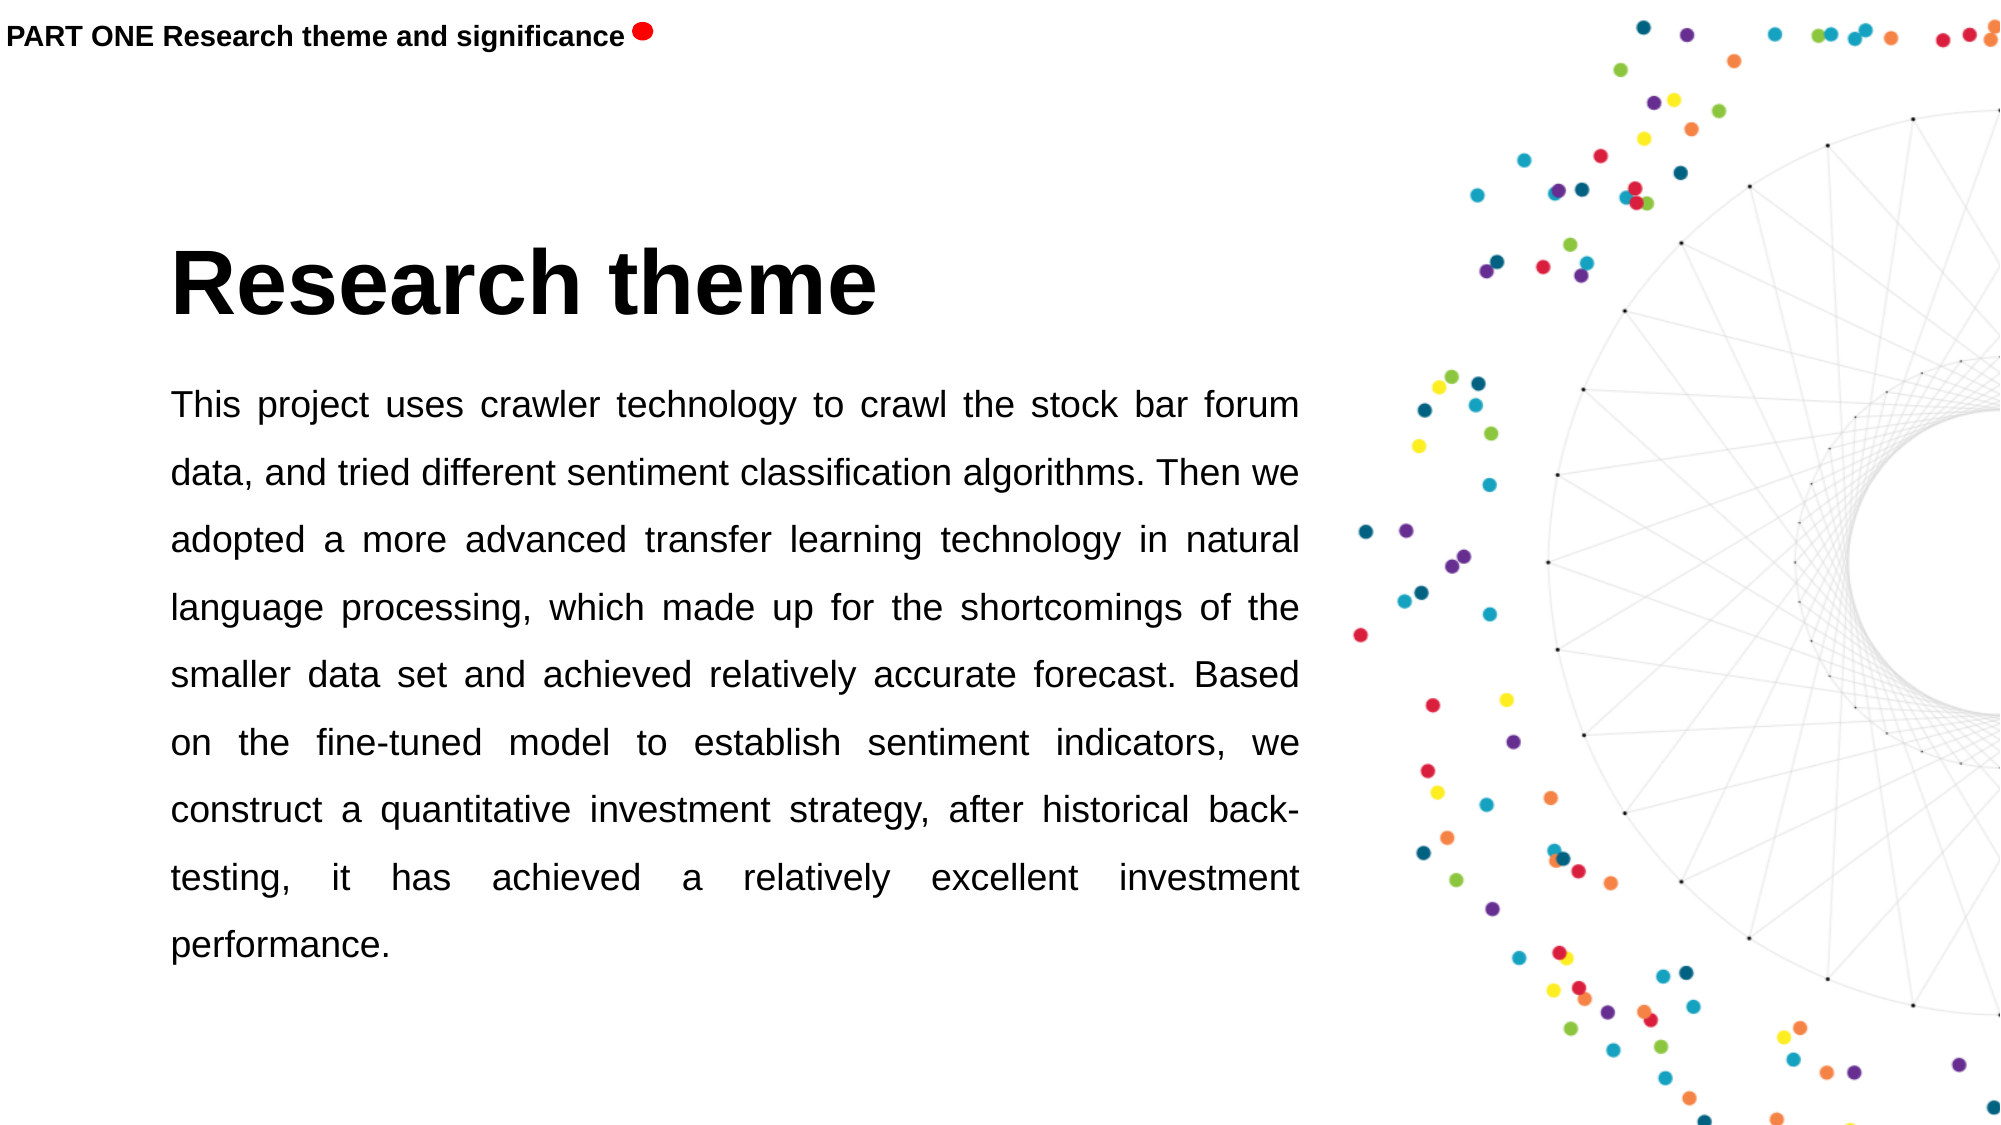

PART ONE Research theme and significance

Research theme
This project uses crawler technology to crawl the stock bar forum data, and tried different sentiment classification algorithms. Then we adopted a more advanced transfer learning technology in natural language processing, which made up for the shortcomings of the smaller data set and achieved relatively accurate forecast. Based on the fine-tuned model to establish sentiment indicators, we construct a quantitative investment strategy, after historical back-testing, it has achieved a relatively excellent investment performance.